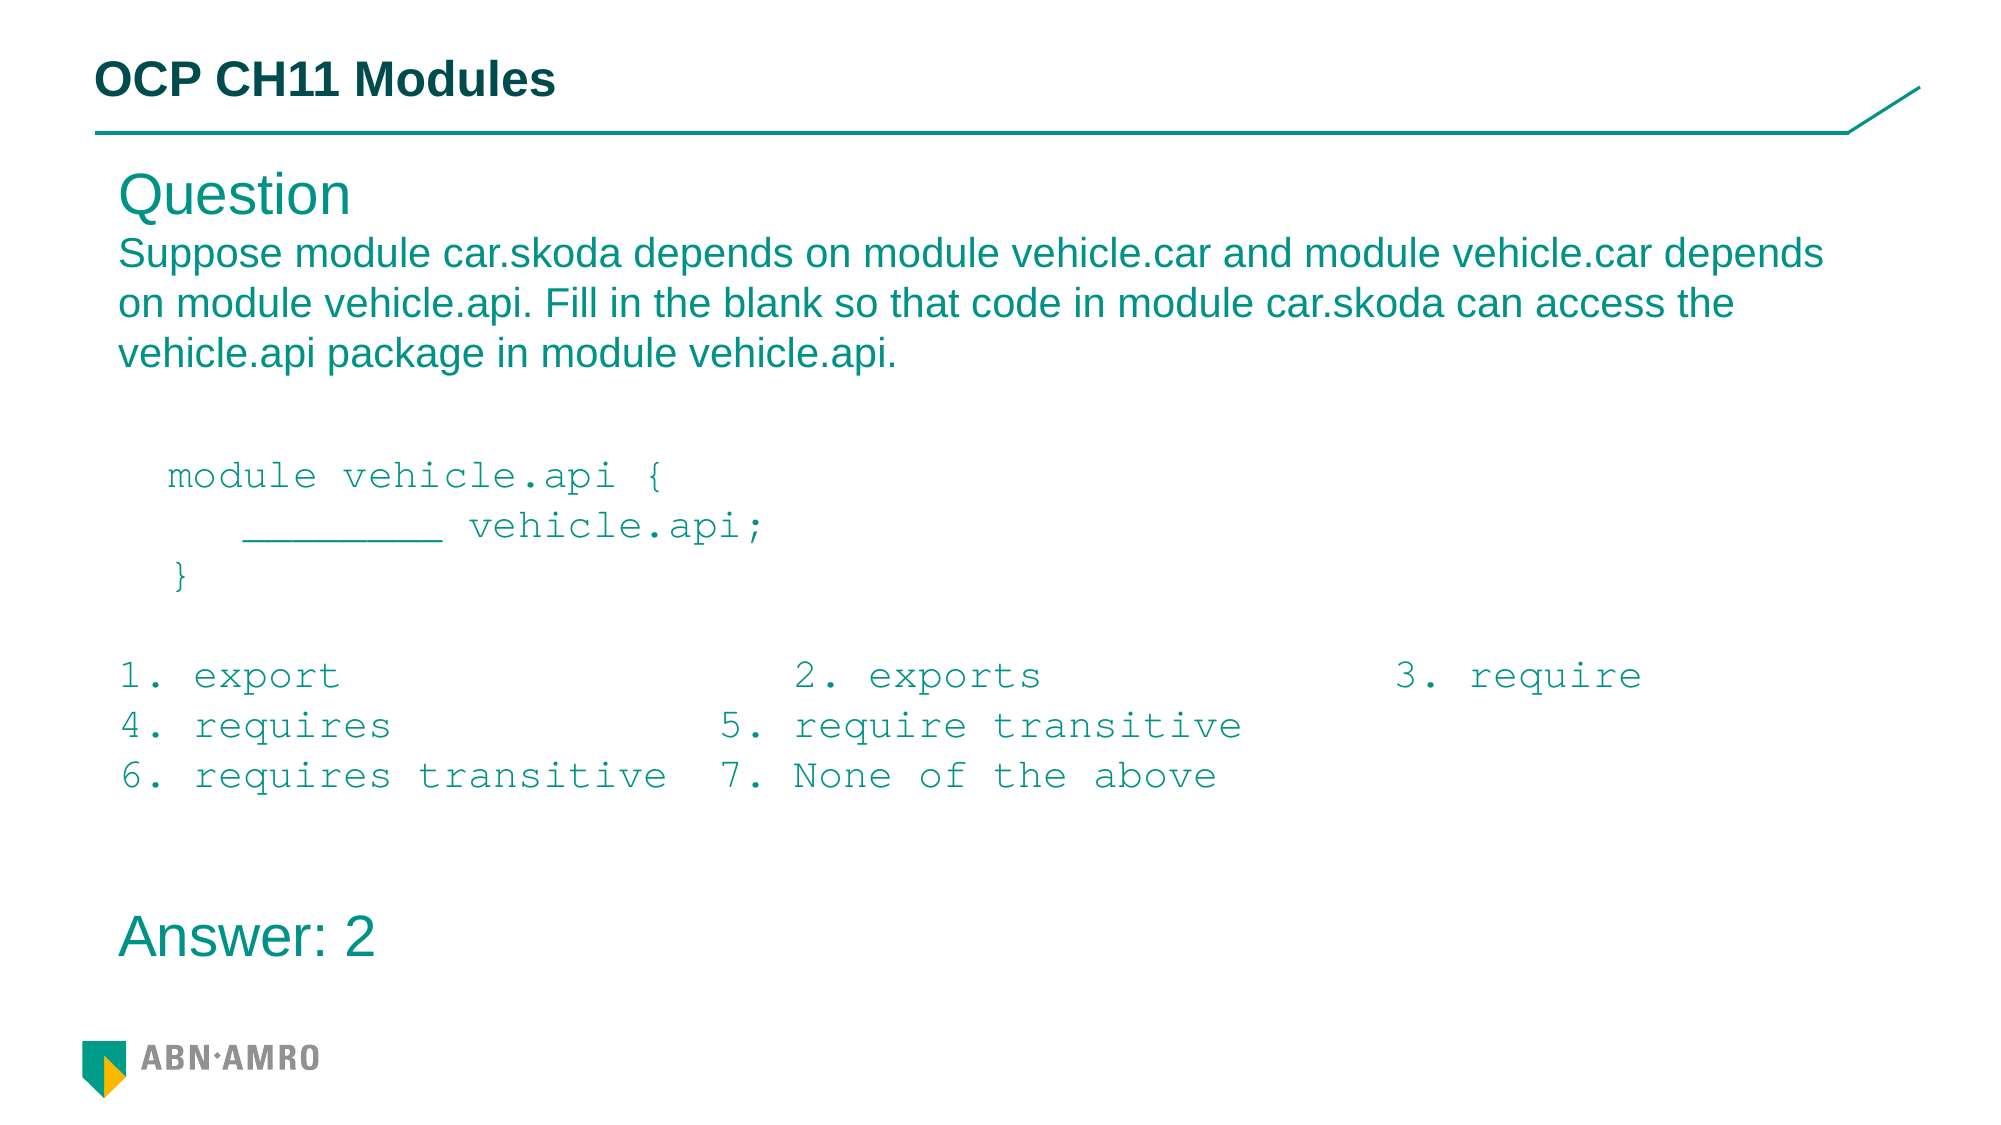

# OCP CH11 Modules
Question
Suppose module car.skoda depends on module vehicle.car and module vehicle.car depends on module vehicle.api. Fill in the blank so that code in module car.skoda can access the vehicle.api package in module vehicle.api.

  module vehicle.api {
     ________ vehicle.api;
  }

export			2. exports			3. require
4. requires			5. require transitive
6. requires transitive	7. None of the above
Answer: 2